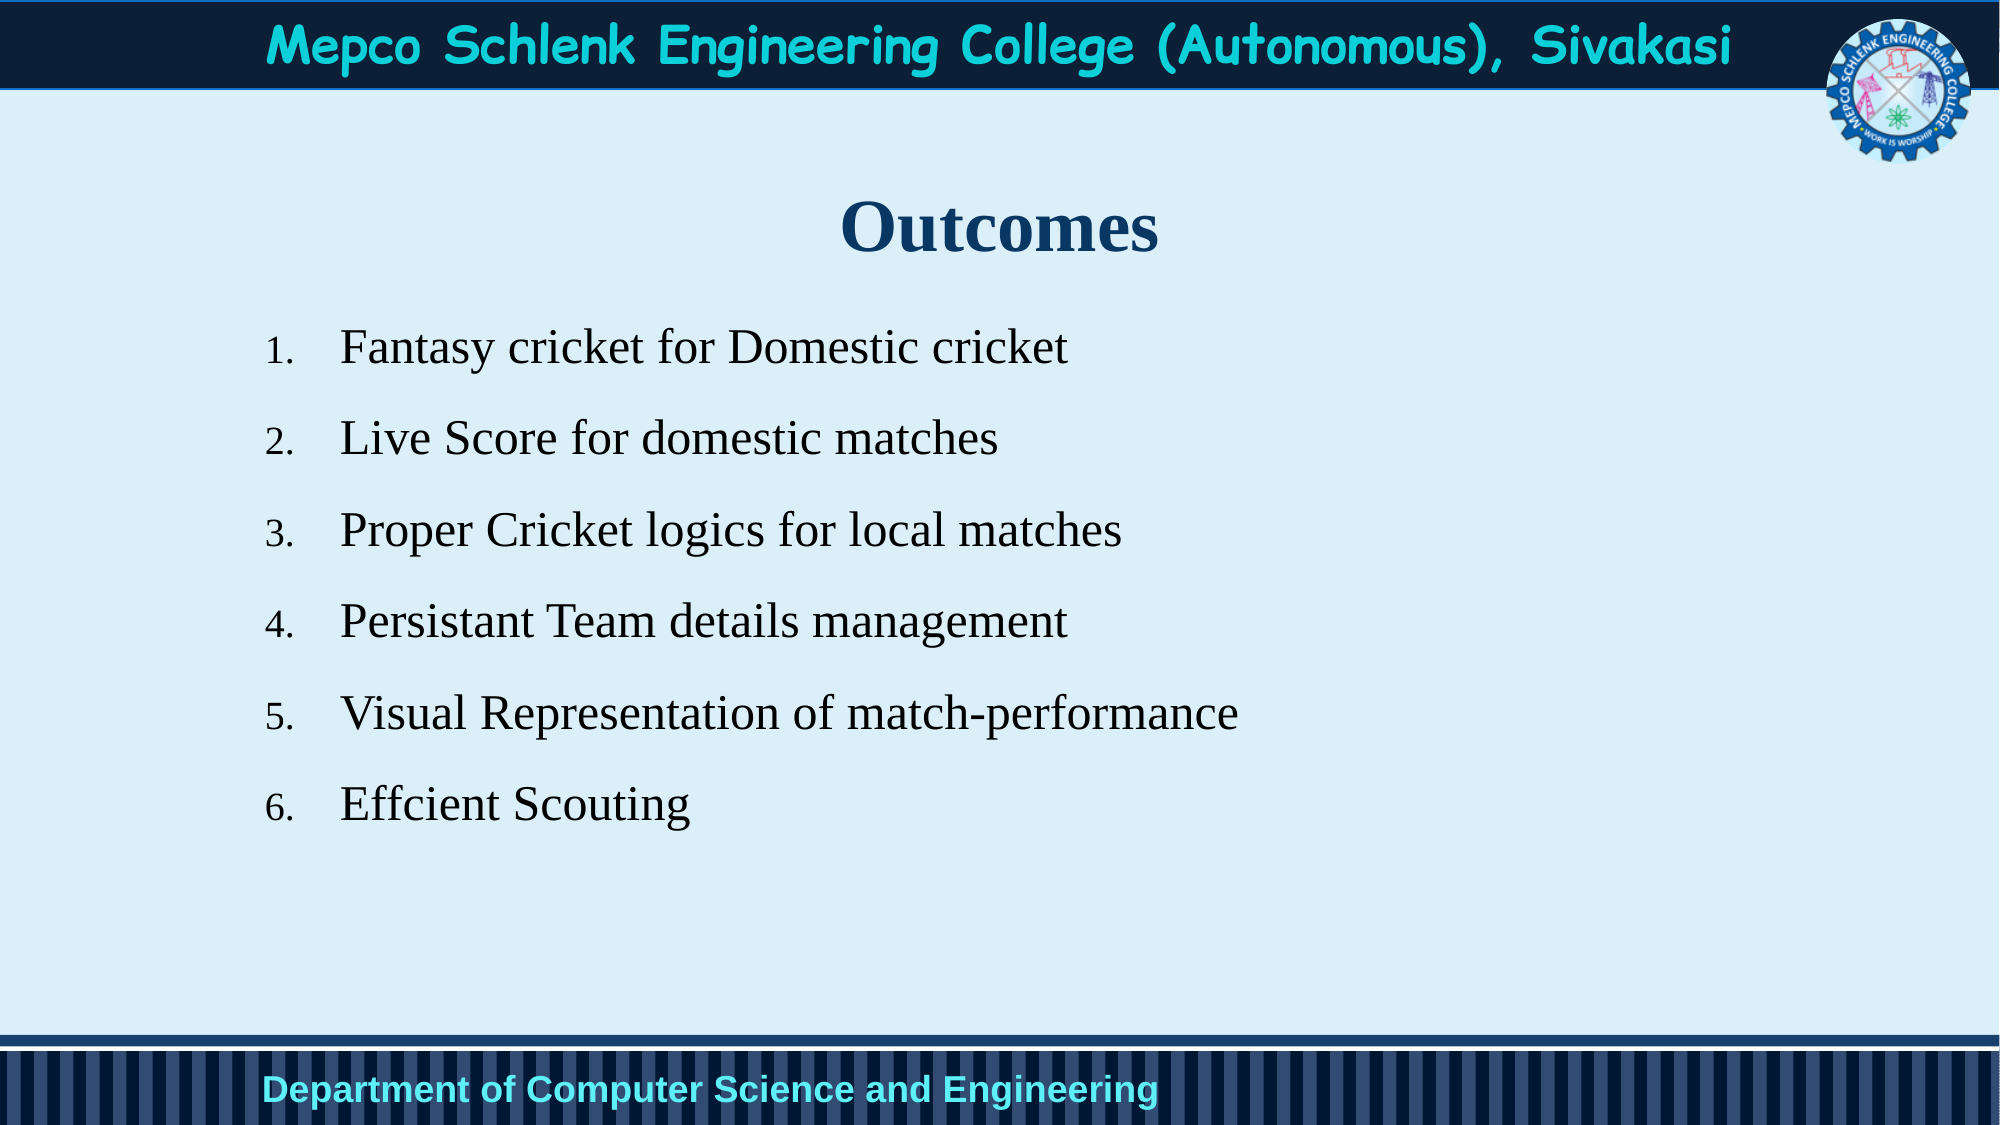

# Outcomes
Fantasy cricket for Domestic cricket
Live Score for domestic matches
Proper Cricket logics for local matches
Persistant Team details management
Visual Representation of match-performance
Effcient Scouting
Department of Computer Science and Engineering

5